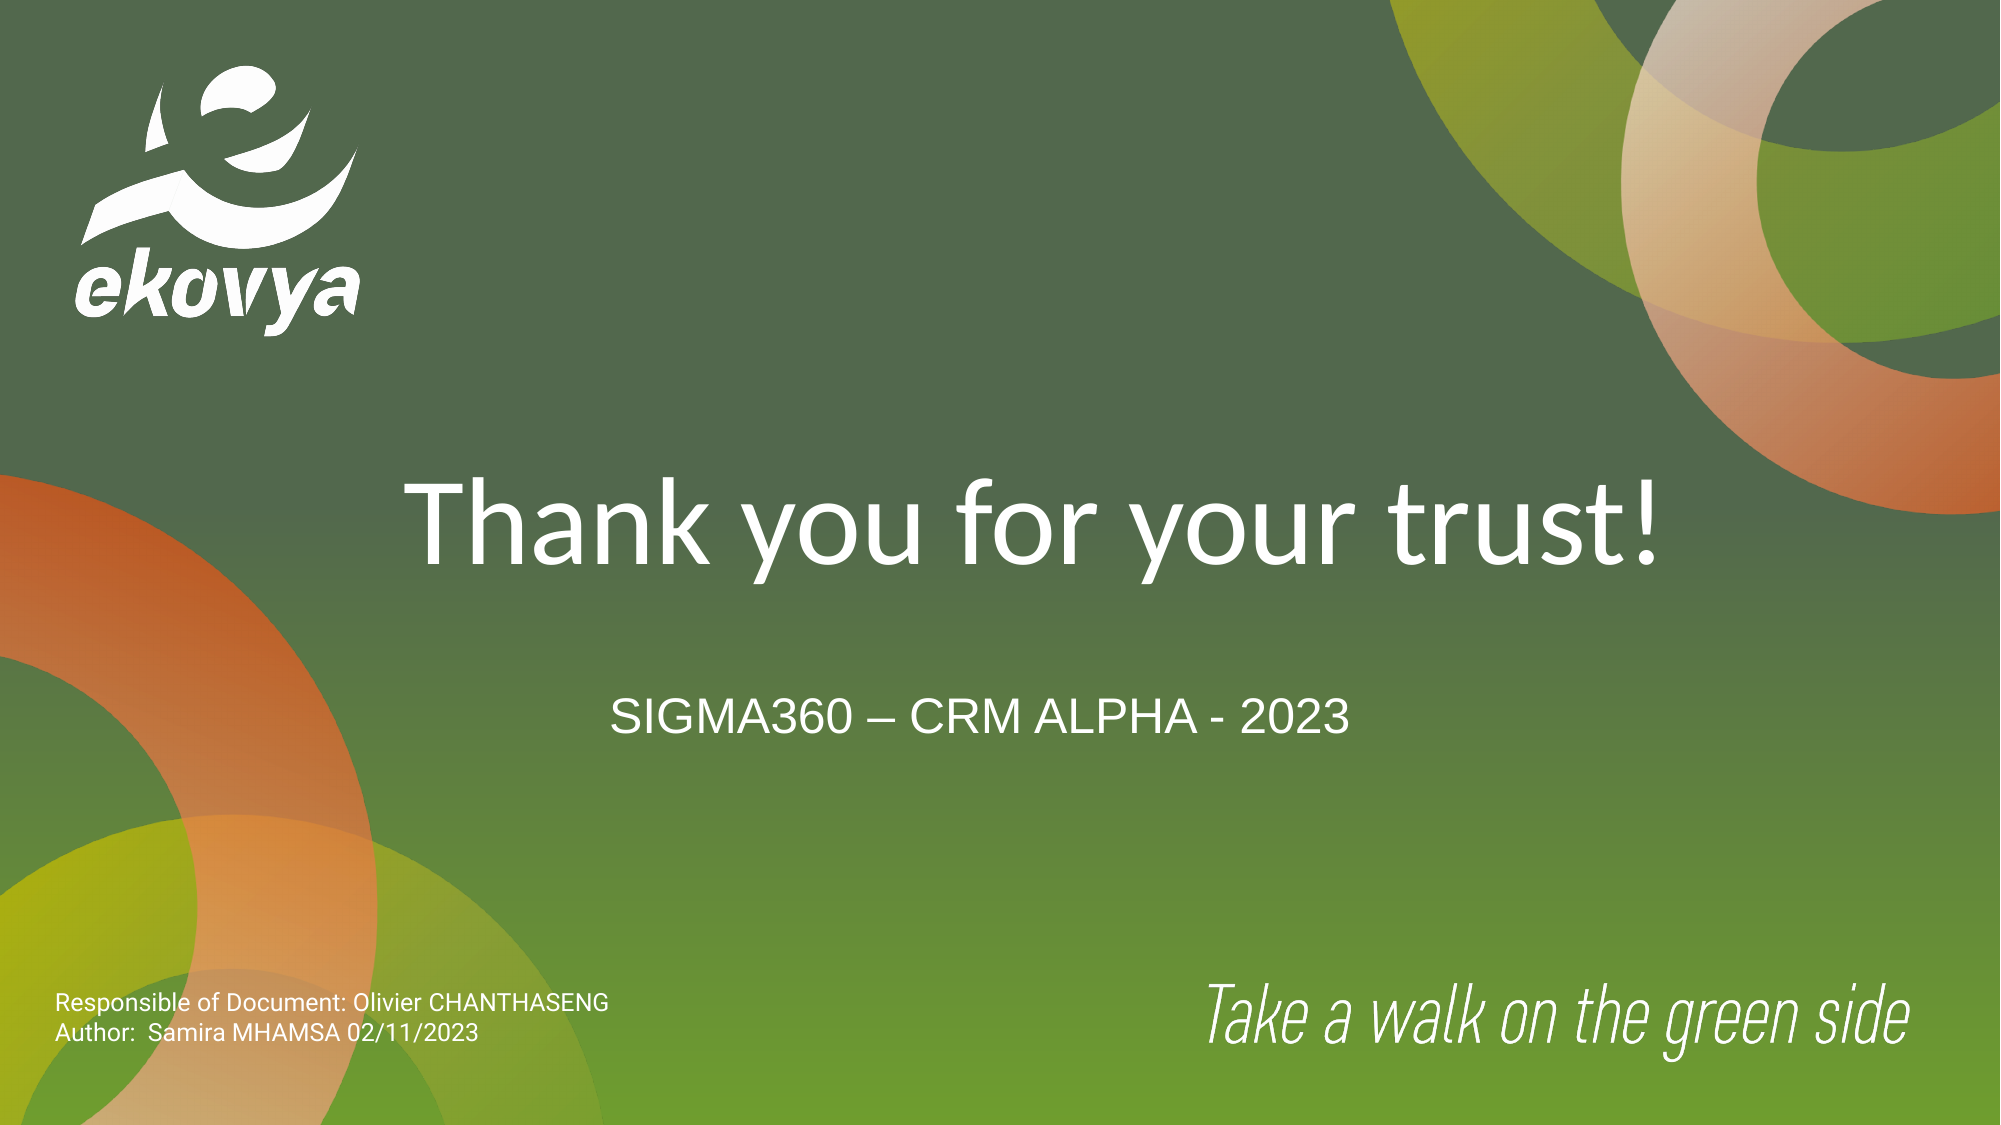

# Thank you for your trust!
SIGMA360 – CRM ALPHA - 2023

Responsible of Document: Olivier CHANTHASENG
Author:  Samira MHAMSA 02/11/2023